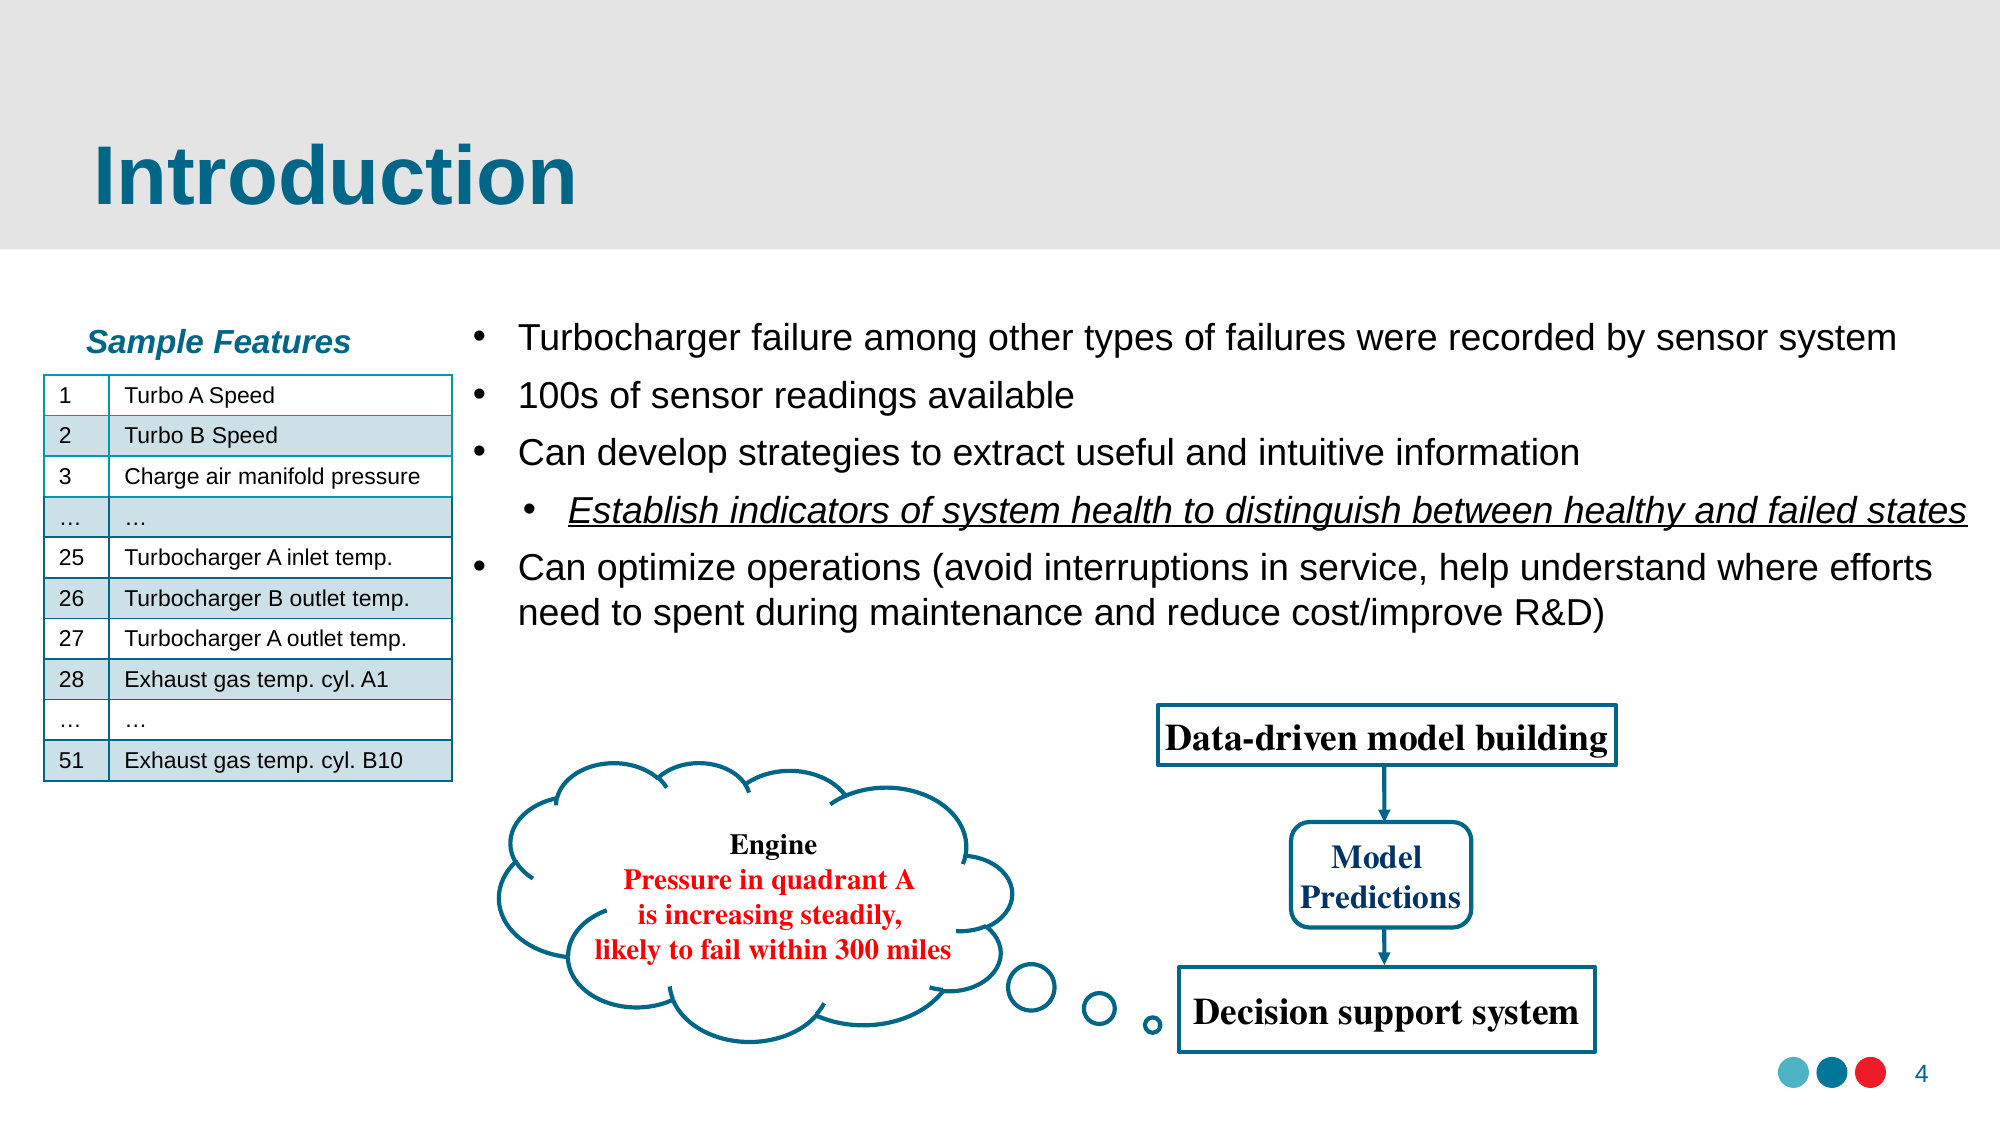

# Introduction
Turbocharger failure among other types of failures were recorded by sensor system
100s of sensor readings available
Can develop strategies to extract useful and intuitive information
Establish indicators of system health to distinguish between healthy and failed states
Can optimize operations (avoid interruptions in service, help understand where efforts need to spent during maintenance and reduce cost/improve R&D)

Sample Features
| 1 | Turbo A Speed |
| --- | --- |
| 2 | Turbo B Speed |
| 3 | Charge air manifold pressure |
| … | … |
| 25 | Turbocharger A inlet temp. |
| 26 | Turbocharger B outlet temp. |
| 27 | Turbocharger A outlet temp. |
| 28 | Exhaust gas temp. cyl. A1 |
| … | … |
| 51 | Exhaust gas temp. cyl. B10 |
Data-driven model building
Engine
Pressure in quadrant A
is increasing steadily,
likely to fail within 300 miles

Model
Predictions

Decision support system
4